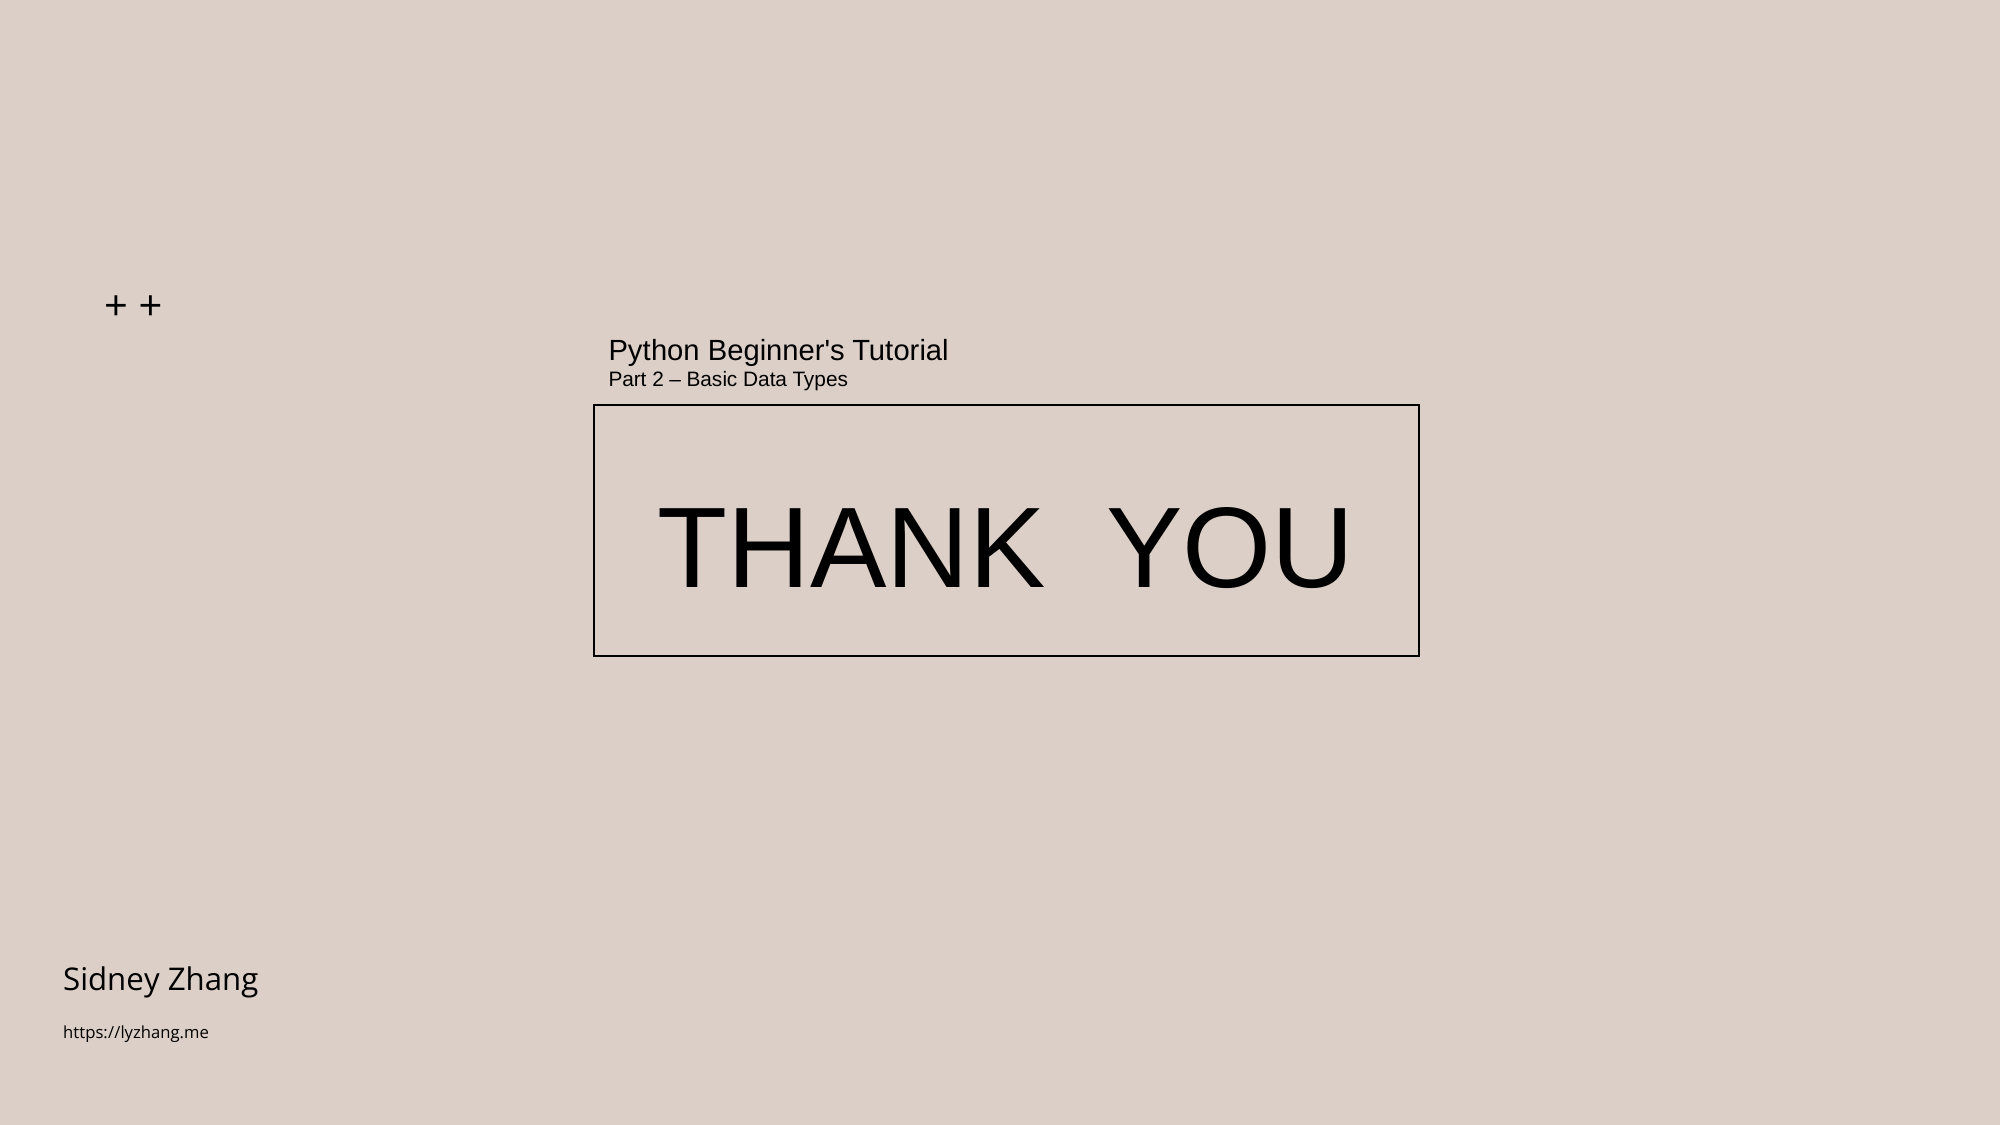

+ +
Python Beginner's Tutorial
Part 2 – Basic Data Types

THANK  YOU
Sidney Zhang
https://lyzhang.me